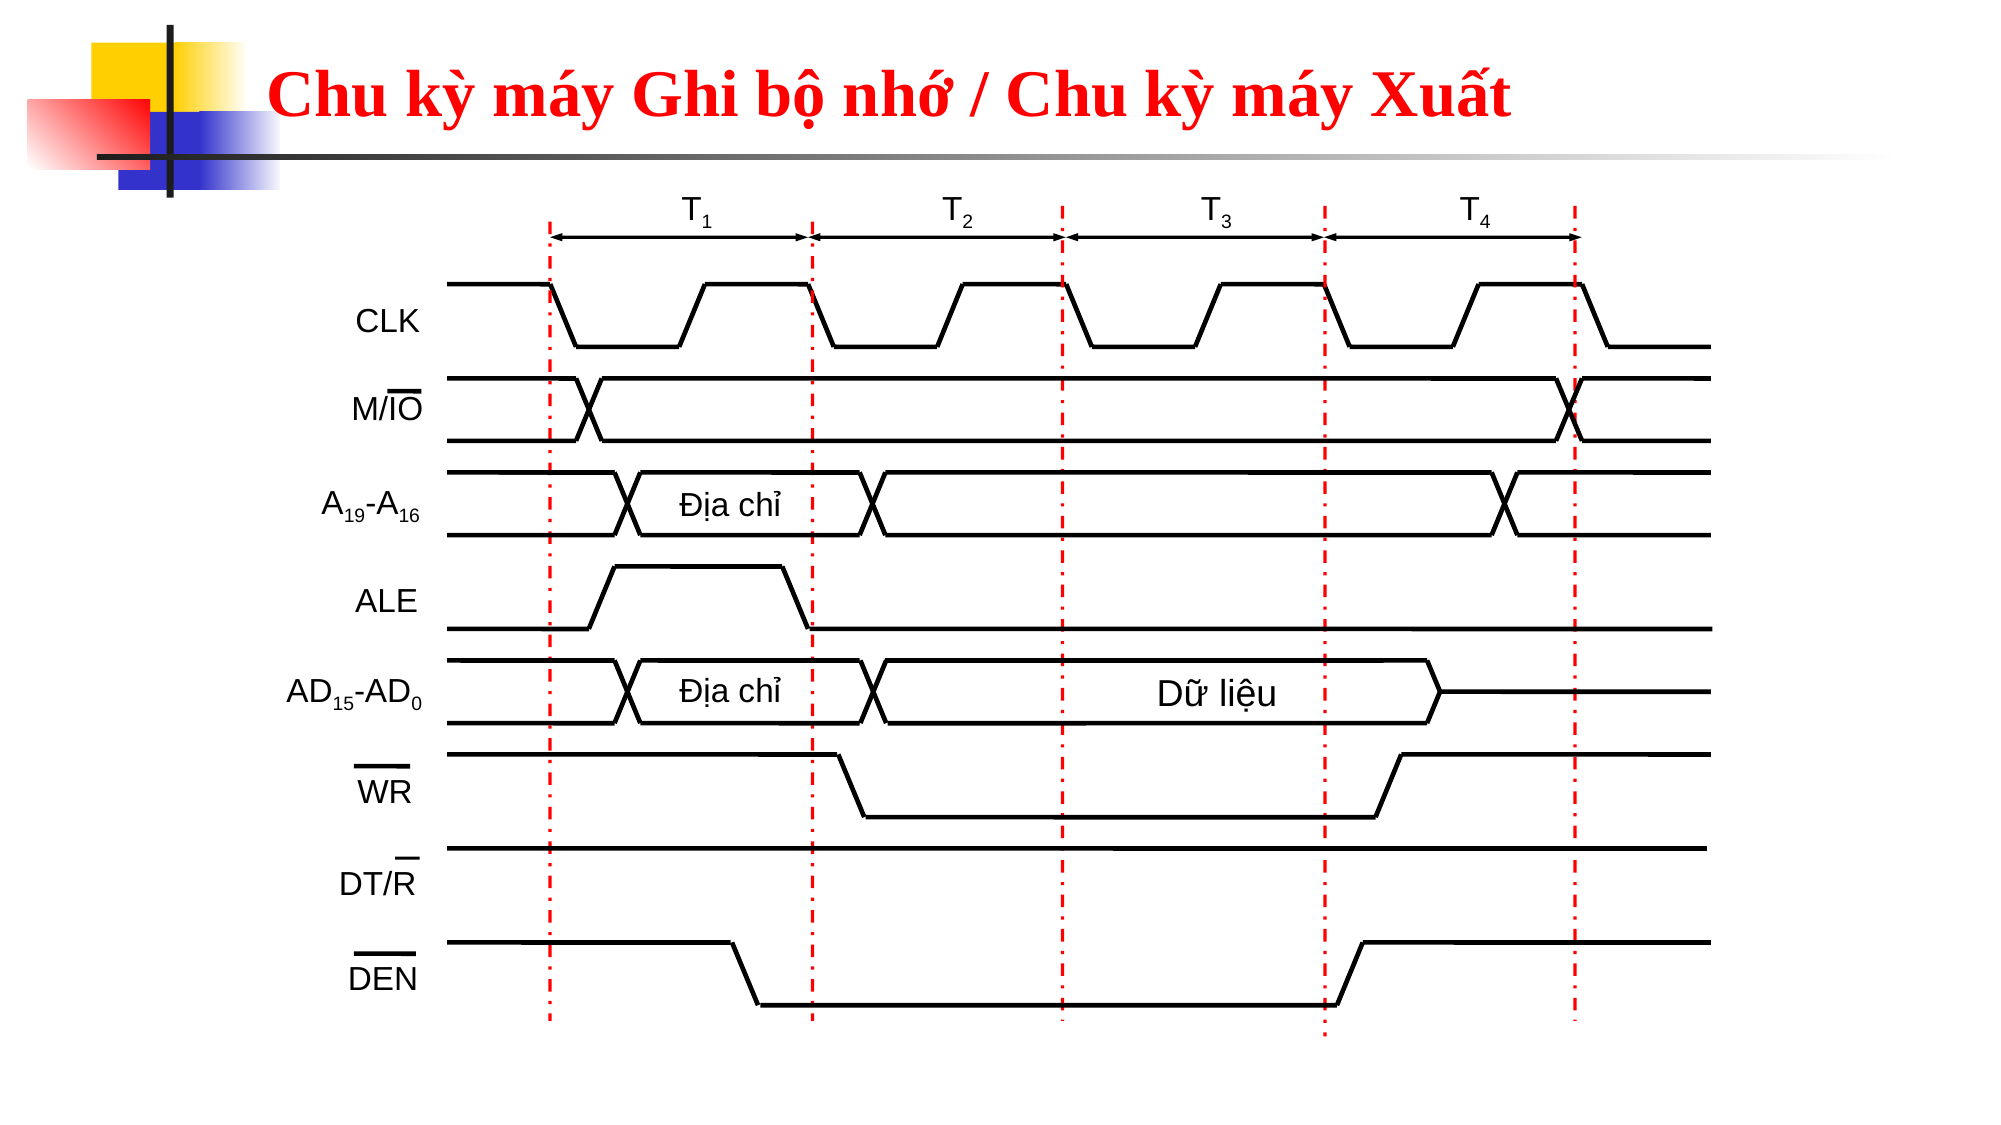

# Chu kỳ máy Ghi bộ nhớ / Chu kỳ máy Xuất
T1
T2
T3
T4

CLK

M/IO

A19-A16
Địa chỉ

ALE

Địa chỉ
Dữ liệu
AD15-AD0

WR

DT/R

DEN